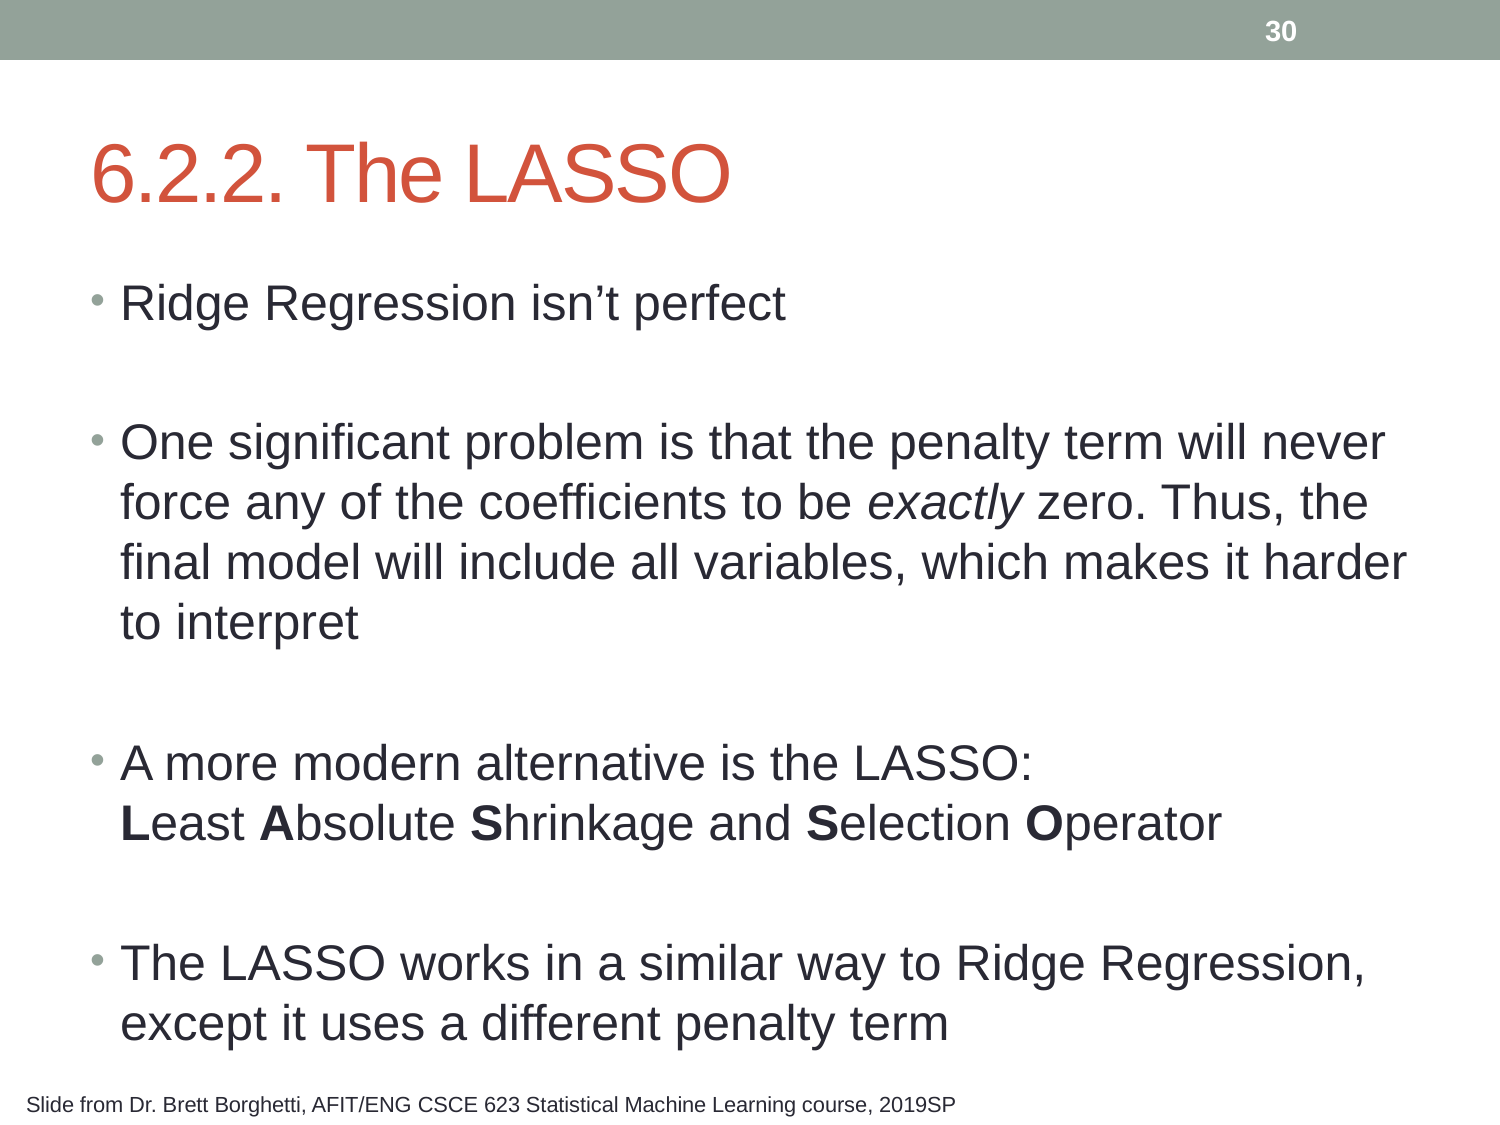

30
# 6.2.2. The LASSO
Ridge Regression isn’t perfect

One significant problem is that the penalty term will never force any of the coefficients to be exactly zero. Thus, the final model will include all variables, which makes it harder to interpret

A more modern alternative is the LASSO:
Least Absolute Shrinkage and Selection Operator

The LASSO works in a similar way to Ridge Regression, except it uses a different penalty term

Slide from Dr. Brett Borghetti, AFIT/ENG CSCE 623 Statistical Machine Learning course, 2019SP